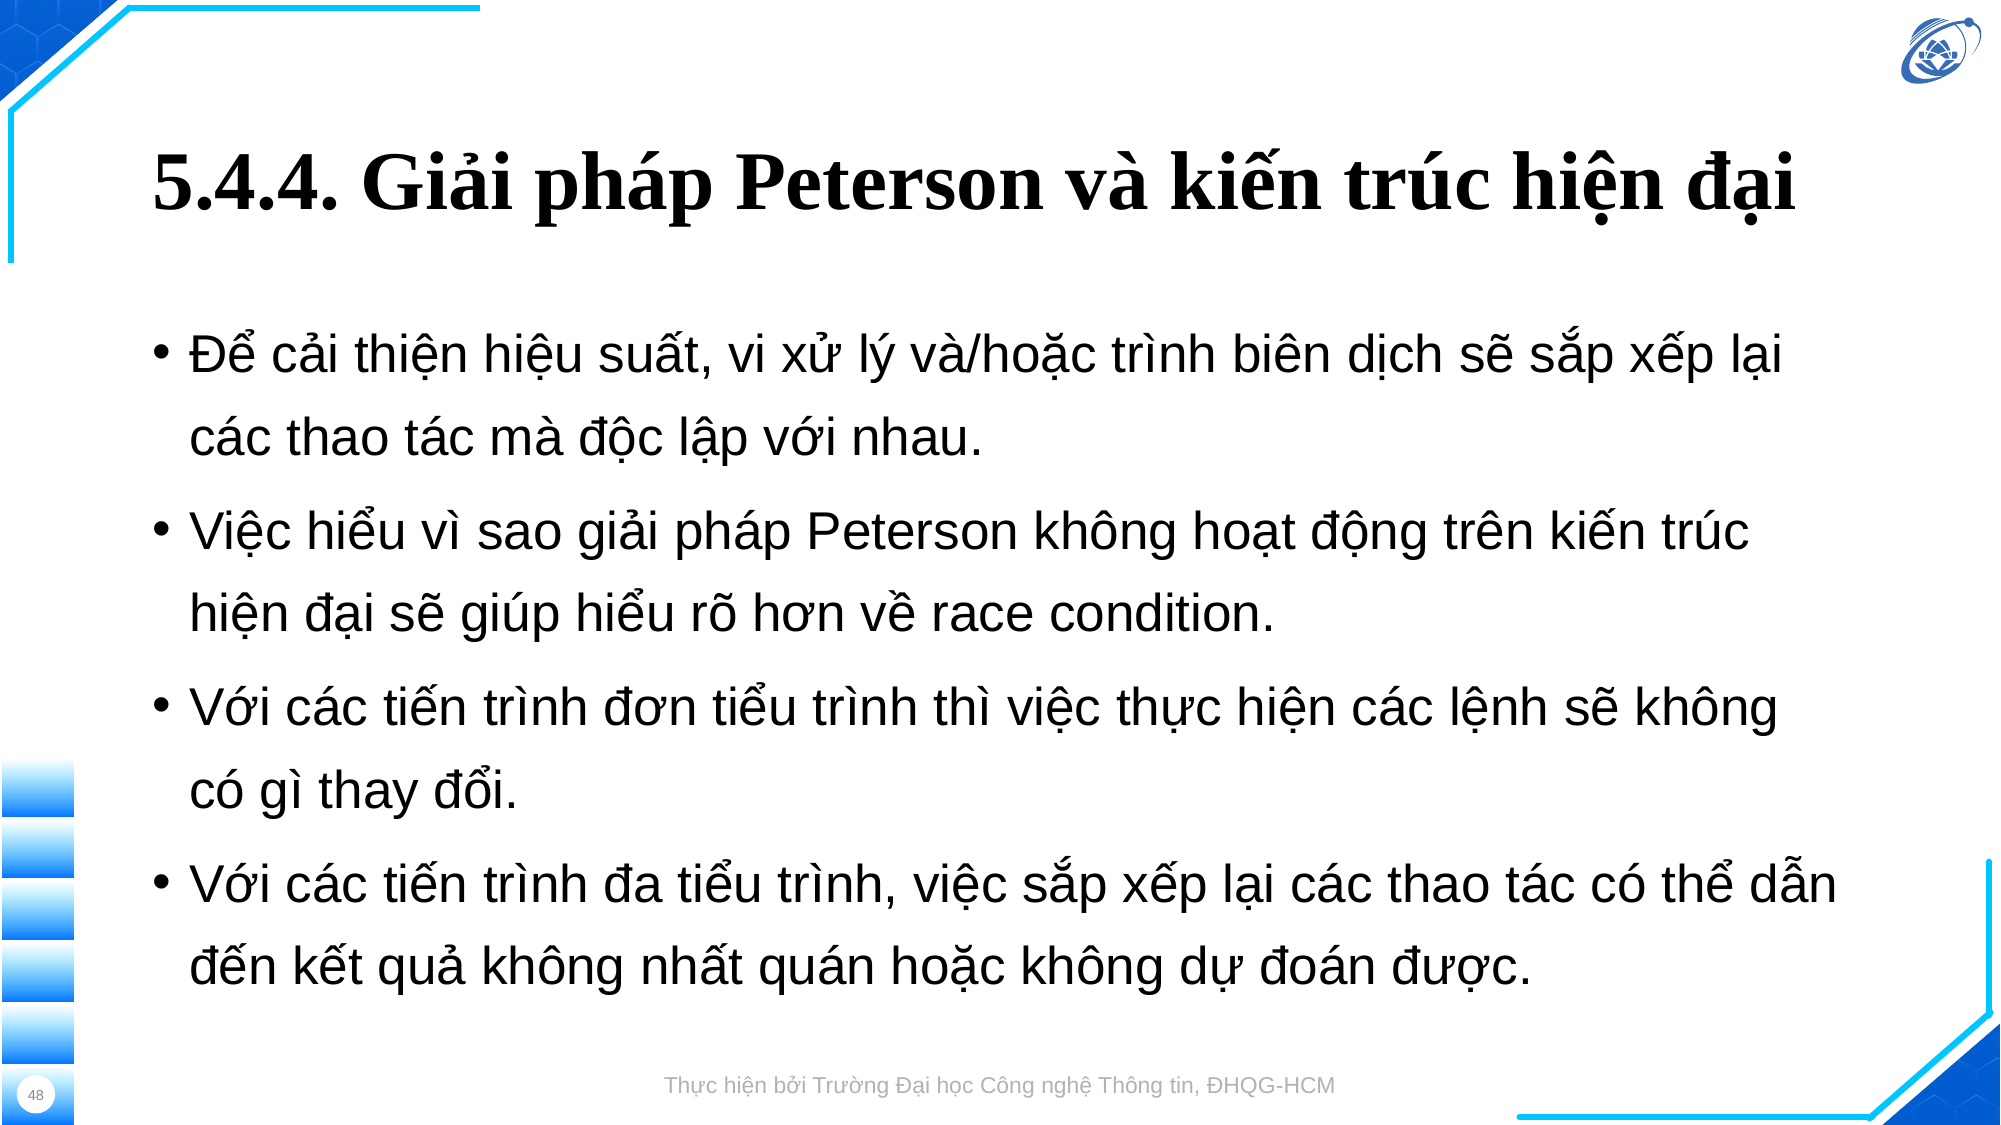

# 5.4.4. Giải pháp Peterson và kiến trúc hiện đại
Để cải thiện hiệu suất, vi xử lý và/hoặc trình biên dịch sẽ sắp xếp lại các thao tác mà độc lập với nhau.
Việc hiểu vì sao giải pháp Peterson không hoạt động trên kiến trúc hiện đại sẽ giúp hiểu rõ hơn về race condition.
Với các tiến trình đơn tiểu trình thì việc thực hiện các lệnh sẽ không có gì thay đổi.
Với các tiến trình đa tiểu trình, việc sắp xếp lại các thao tác có thể dẫn đến kết quả không nhất quán hoặc không dự đoán được.
Thực hiện bởi Trường Đại học Công nghệ Thông tin, ĐHQG-HCM
48